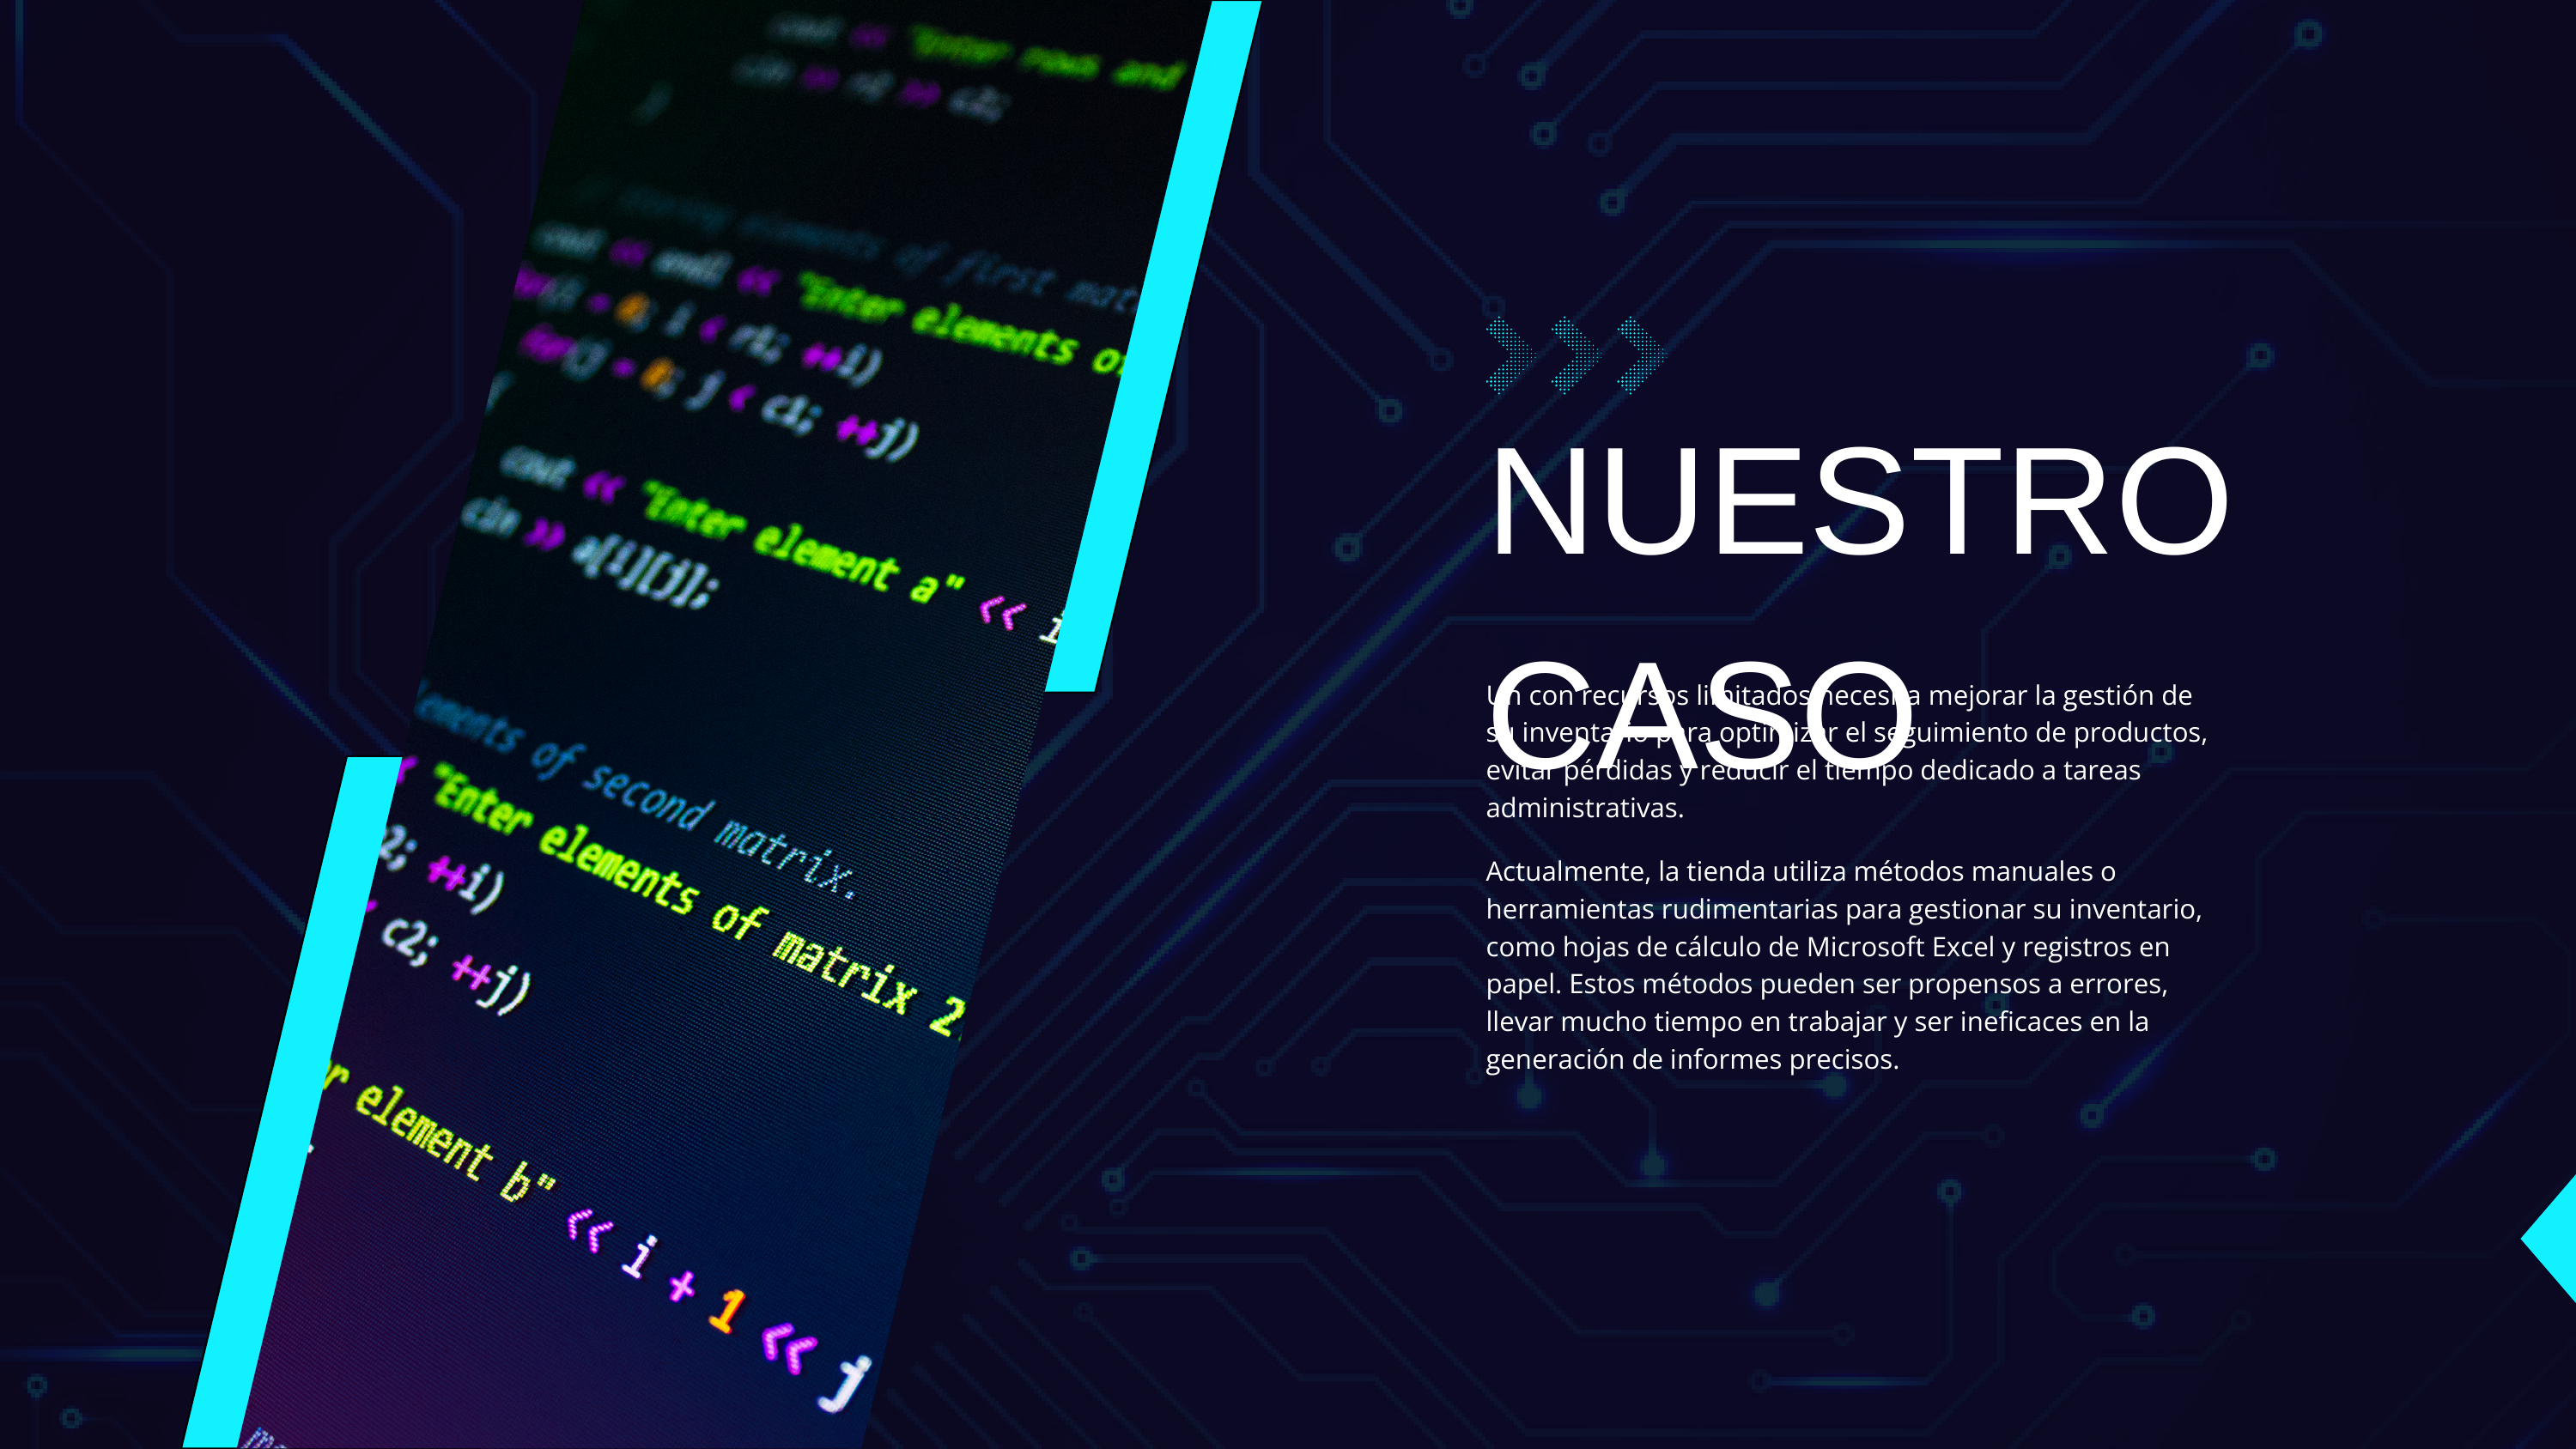

NUESTRO CASO
Un con recursos limitados necesita mejorar la gestión de su inventario para optimizar el seguimiento de productos, evitar pérdidas y reducir el tiempo dedicado a tareas administrativas.

Actualmente, la tienda utiliza métodos manuales o herramientas rudimentarias para gestionar su inventario, como hojas de cálculo de Microsoft Excel y registros en papel. Estos métodos pueden ser propensos a errores, llevar mucho tiempo en trabajar y ser ineficaces en la generación de informes precisos.